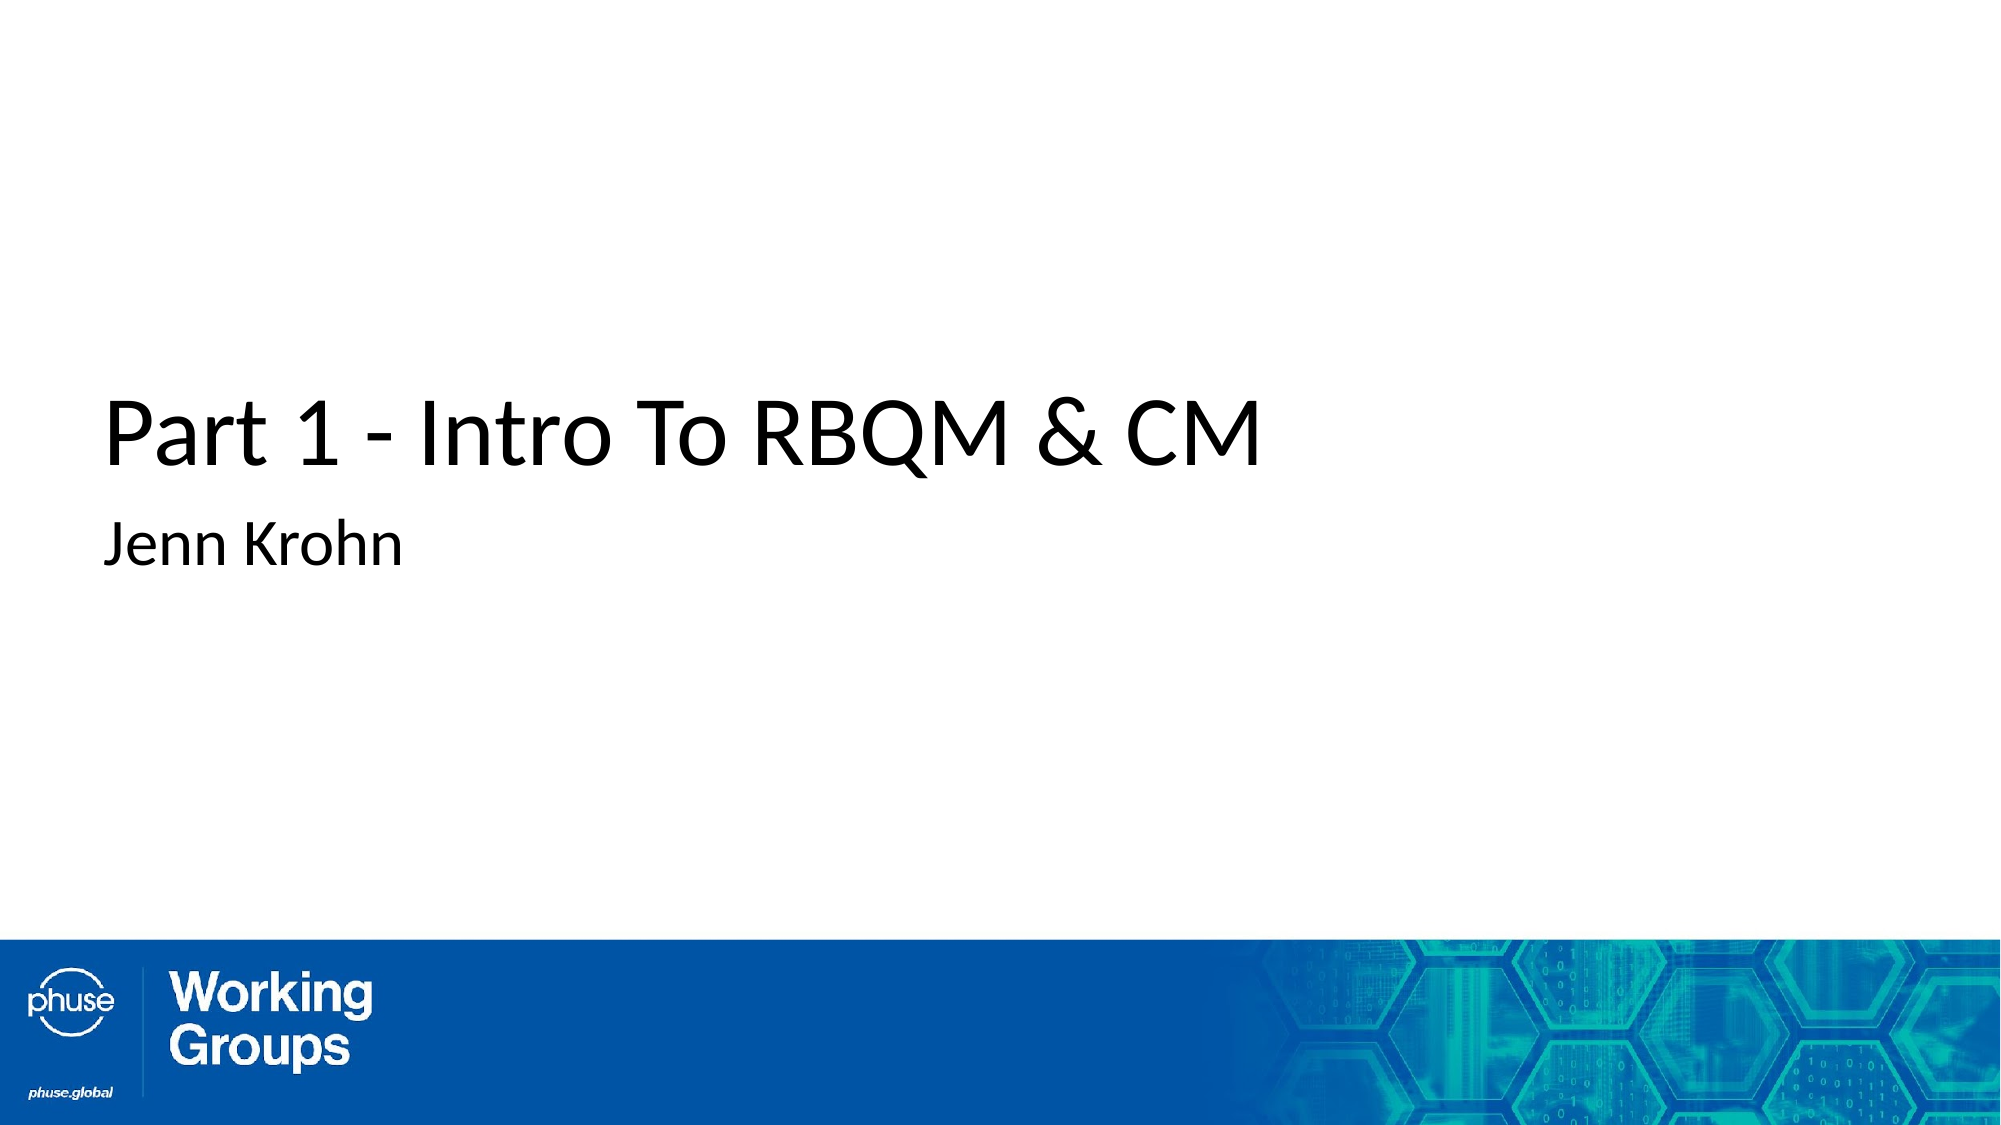

Part 1 - Intro To RBQM & CM
Jenn Krohn